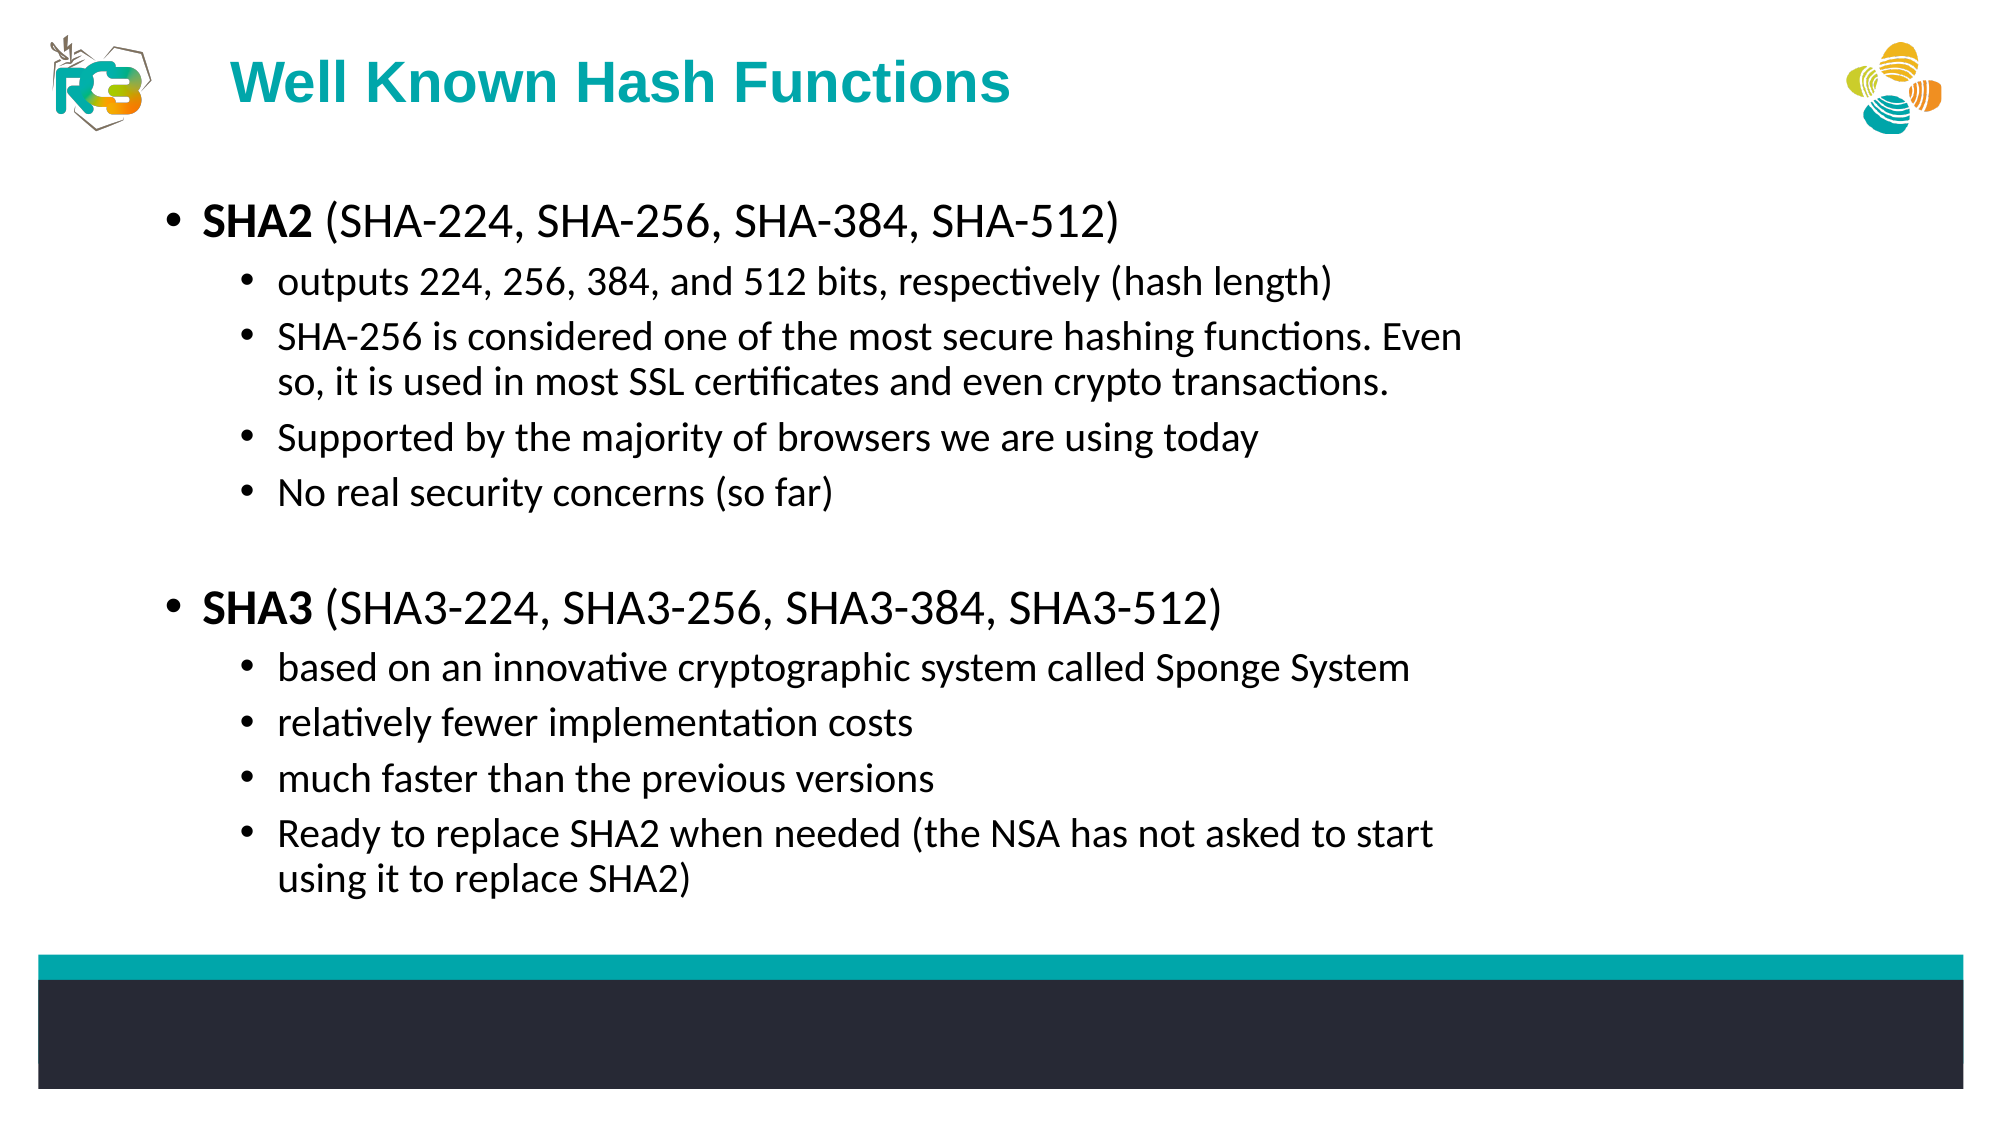

Well Known Hash Functions
SHA2 (SHA-224, SHA-256, SHA-384, SHA-512)
outputs 224, 256, 384, and 512 bits, respectively (hash length)
SHA-256 is considered one of the most secure hashing functions. Even so, it is used in most SSL certificates and even crypto transactions.
Supported by the majority of browsers we are using today
No real security concerns (so far)

SHA3 (SHA3-224, SHA3-256, SHA3-384, SHA3-512)
based on an innovative cryptographic system called Sponge System
relatively fewer implementation costs
much faster than the previous versions
Ready to replace SHA2 when needed (the NSA has not asked to start using it to replace SHA2)